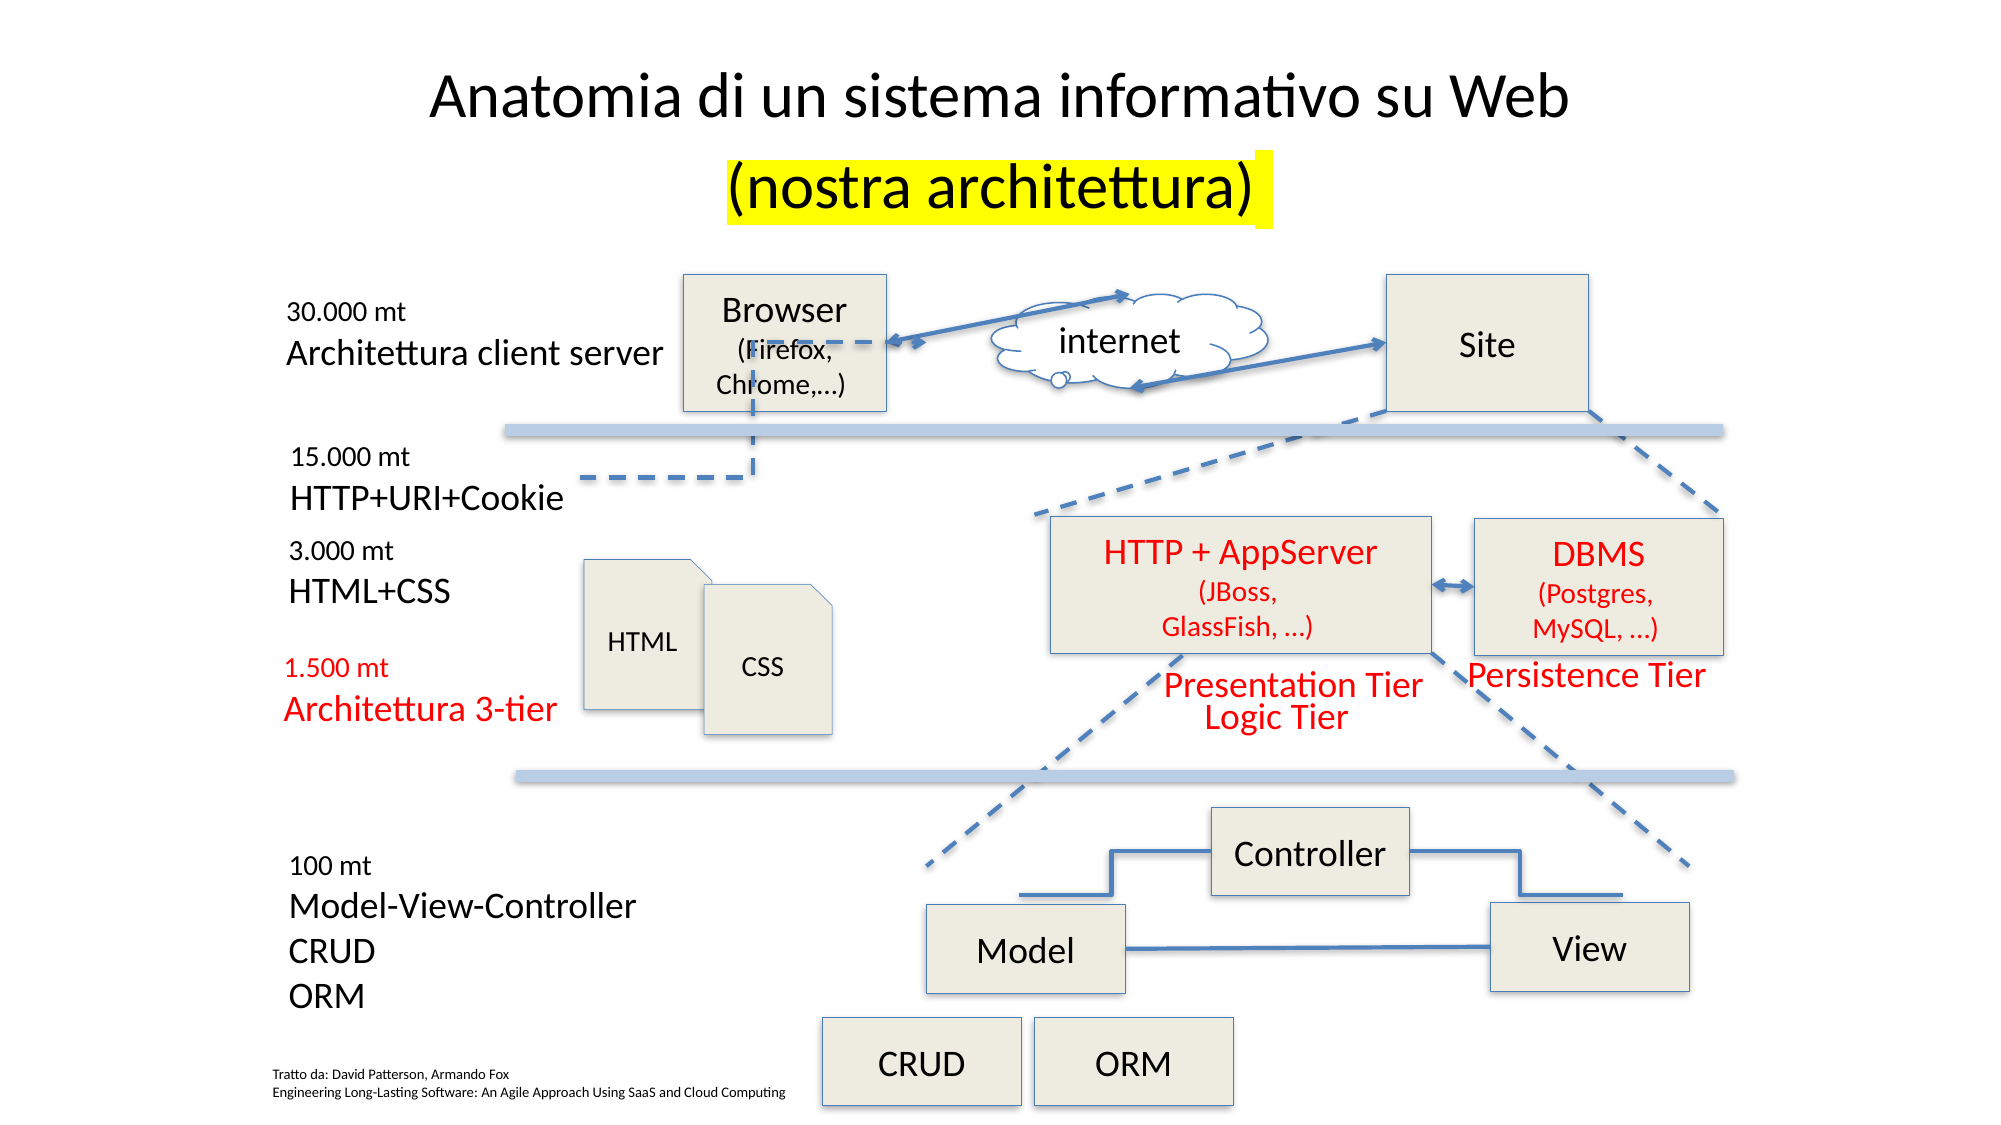

# Anatomia di un sistema informativo su Web (nostra architettura)
Browser
(Firefox, Chrome,…)
Site
30.000 mt
Architettura client server
internet
15.000 mt
HTTP+URI+Cookie
HTTP + AppServer
(JBoss,
GlassFish, …)
DBMS
(Postgres,
MySQL, …)
3.000 mt
HTML+CSS
HTML
CSS
1.500 mt
Architettura 3-tier
Persistence Tier
Presentation Tier
Logic Tier
Controller
100 mt
Model-View-Controller
CRUD
ORM
View
Model
CRUD
ORM
Tratto da: David Patterson, Armando Fox
Engineering Long-Lasting Software: An Agile Approach Using SaaS and Cloud Computing